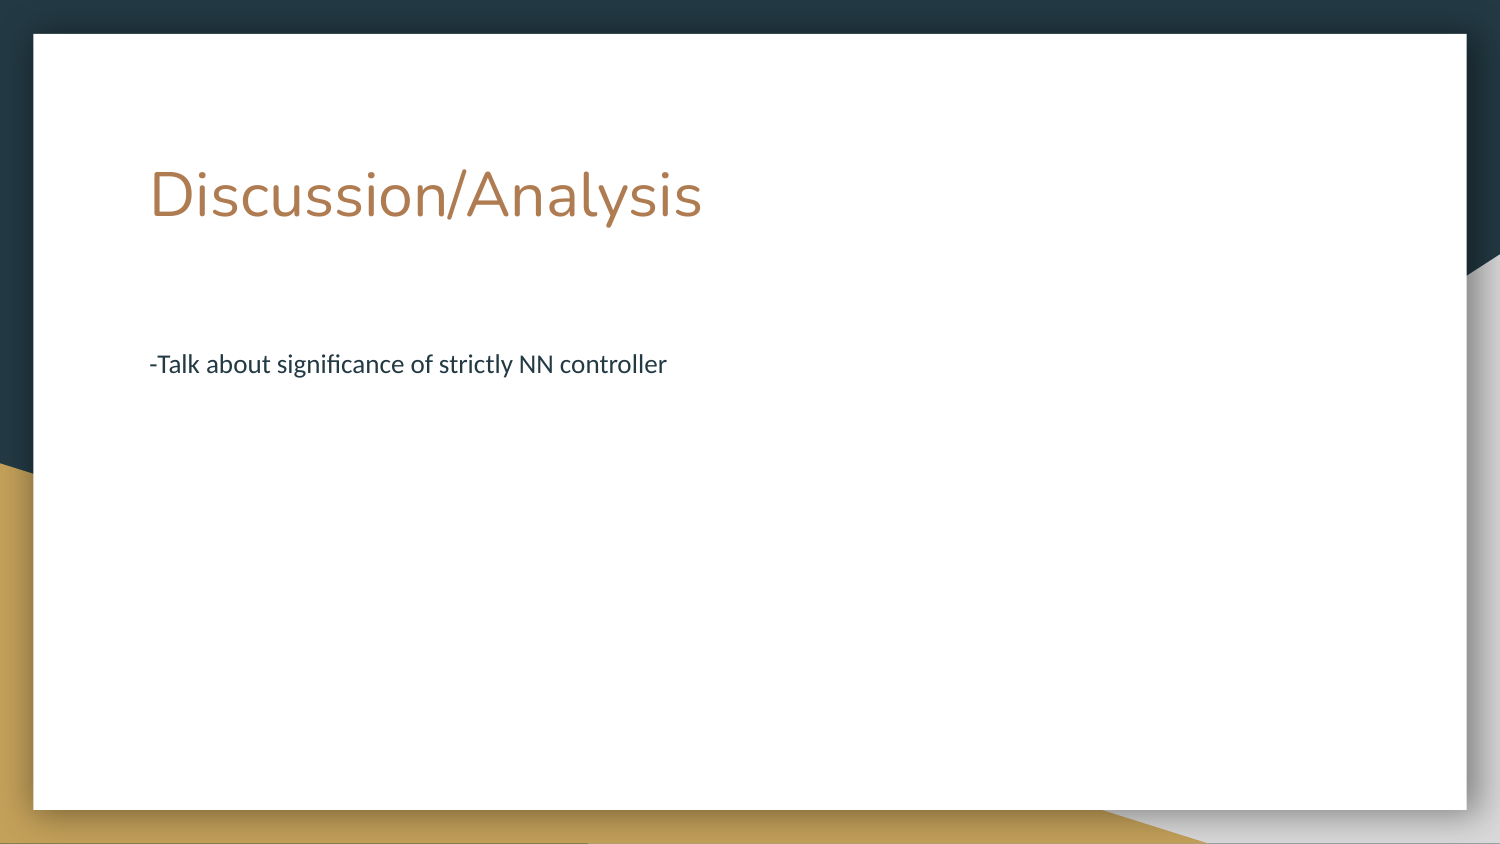

# Discussion/Analysis
-Talk about significance of strictly NN controller